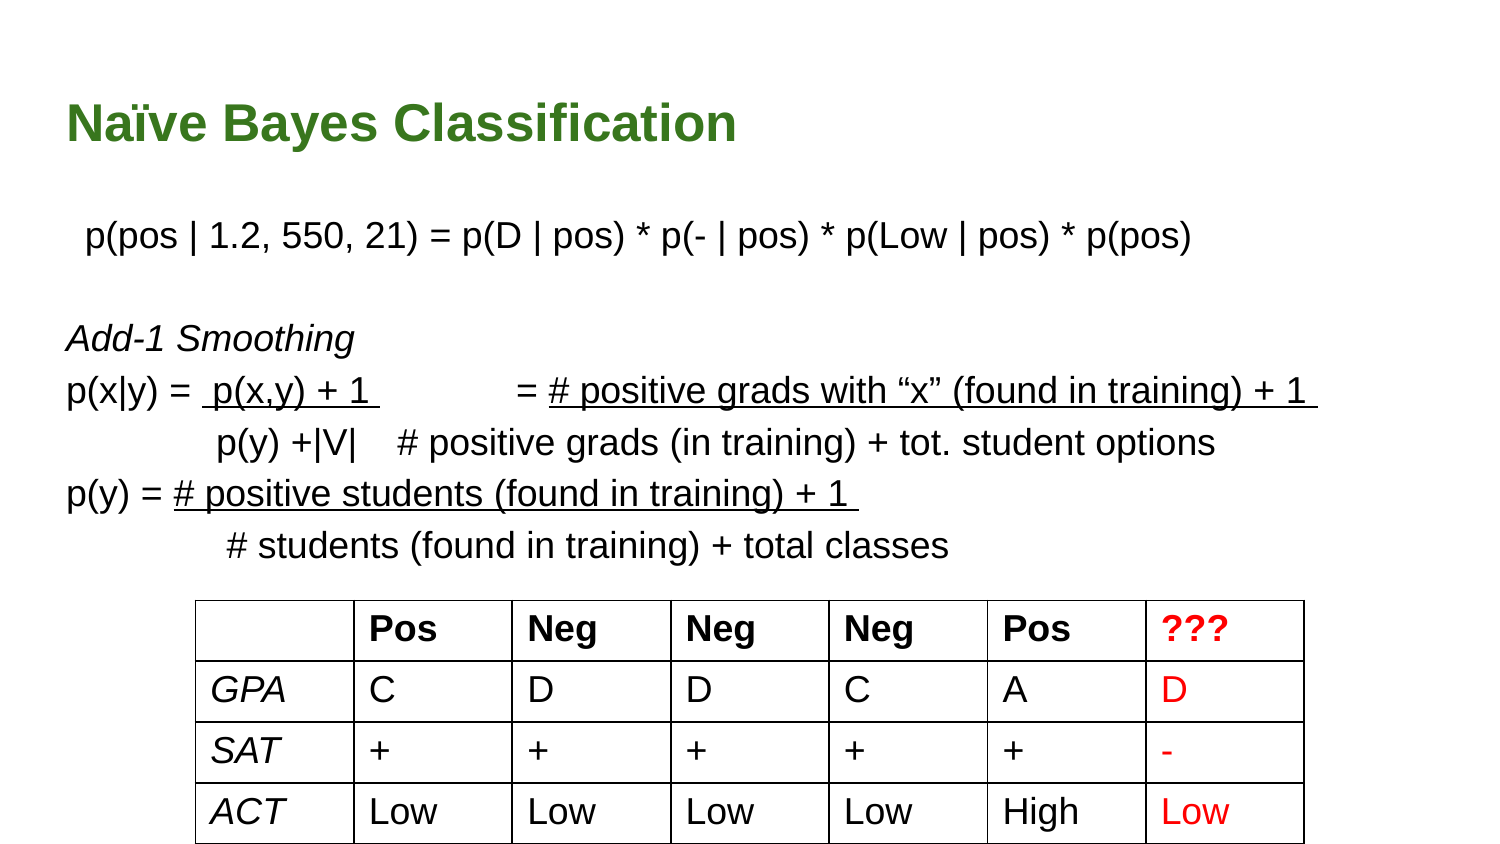

# Naïve Bayes Classification
p(pos | 1.2, 550, 21) = p(D | pos) * p(- | pos) * p(Low | pos) * p(pos)

Add-1 Smoothing
p(x|y) =  p(x,y) + 1 	= # positive grads with “x” (found in training) + 1
	p(y) +|V|	   # positive grads (in training) + tot. student options
p(y) = # positive students (found in training) + 1
	 # students (found in training) + total classes

|  | Pos | Neg | Neg | Neg | Pos | ??? |
| --- | --- | --- | --- | --- | --- | --- |
| GPA | C | D | D | C | A | D |
| SAT | + | + | + | + | + | - |
| ACT | Low | Low | Low | Low | High | Low |